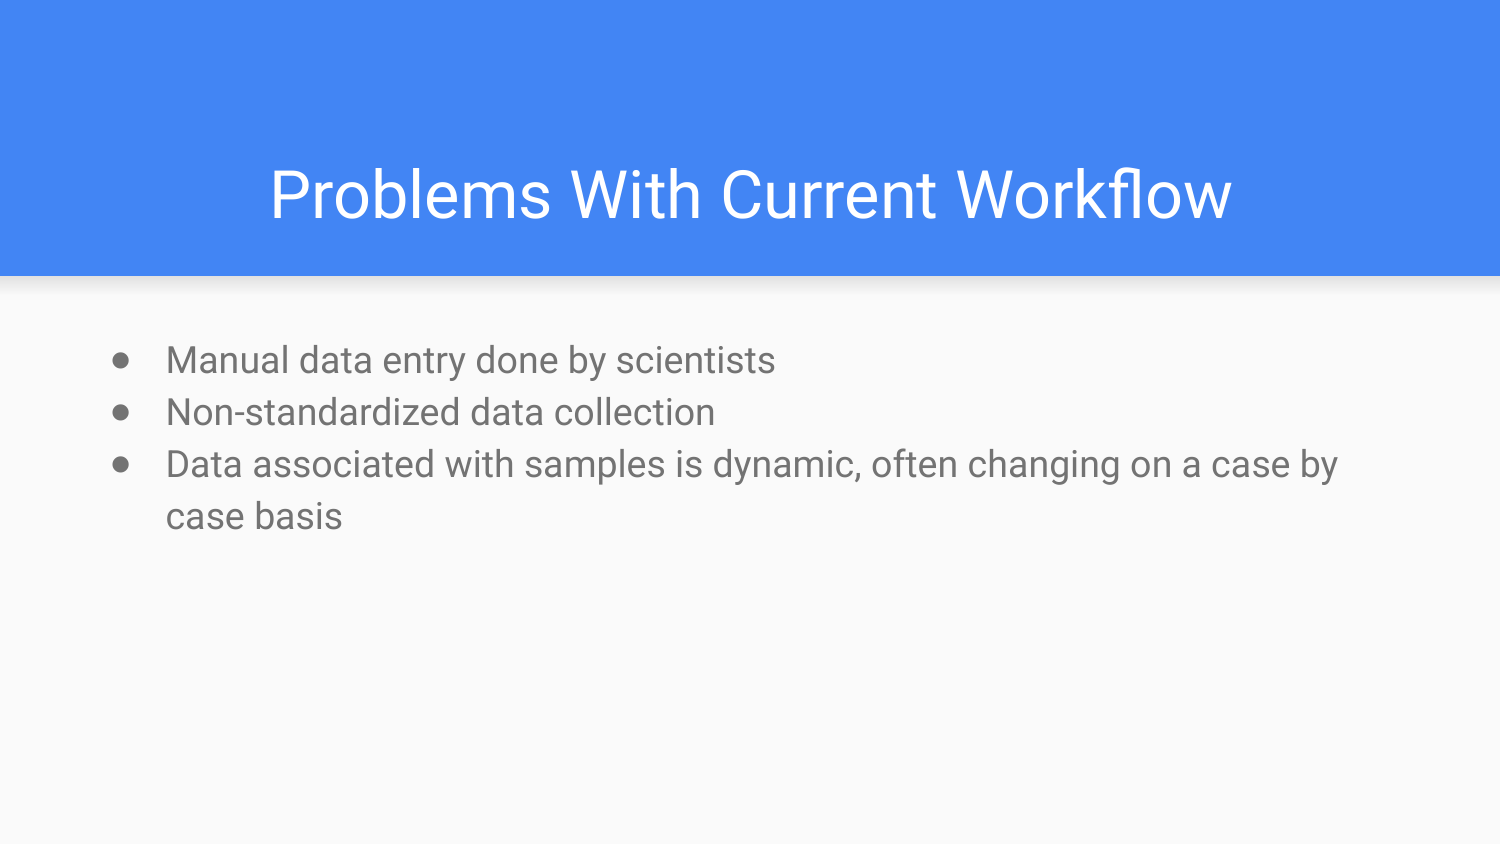

# Problems With Current Workflow
Manual data entry done by scientists
Non-standardized data collection
Data associated with samples is dynamic, often changing on a case by case basis